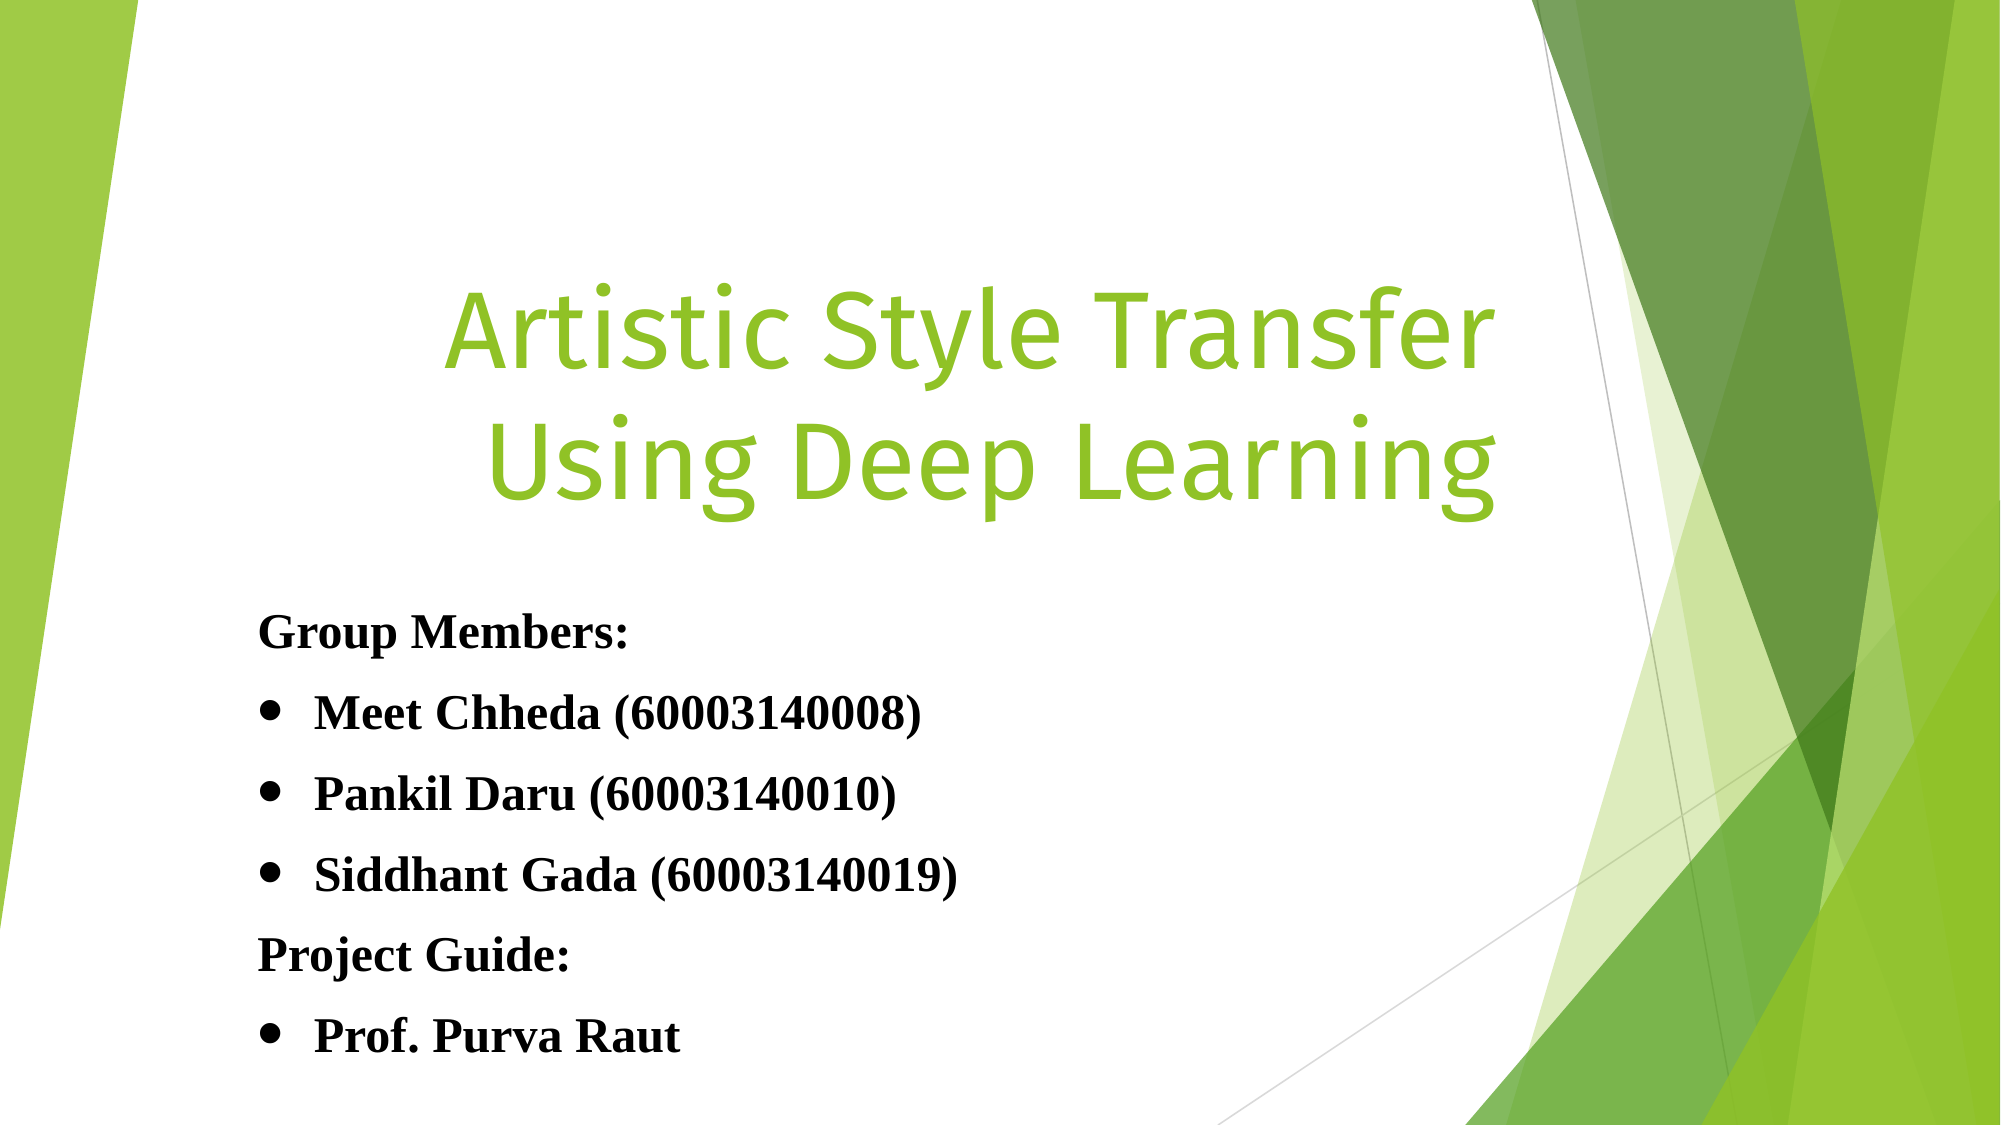

Artistic Style Transfer Using Deep Learning
Group Members:
Meet Chheda (60003140008)
Pankil Daru (60003140010)
Siddhant Gada (60003140019)
Project Guide:
Prof. Purva Raut